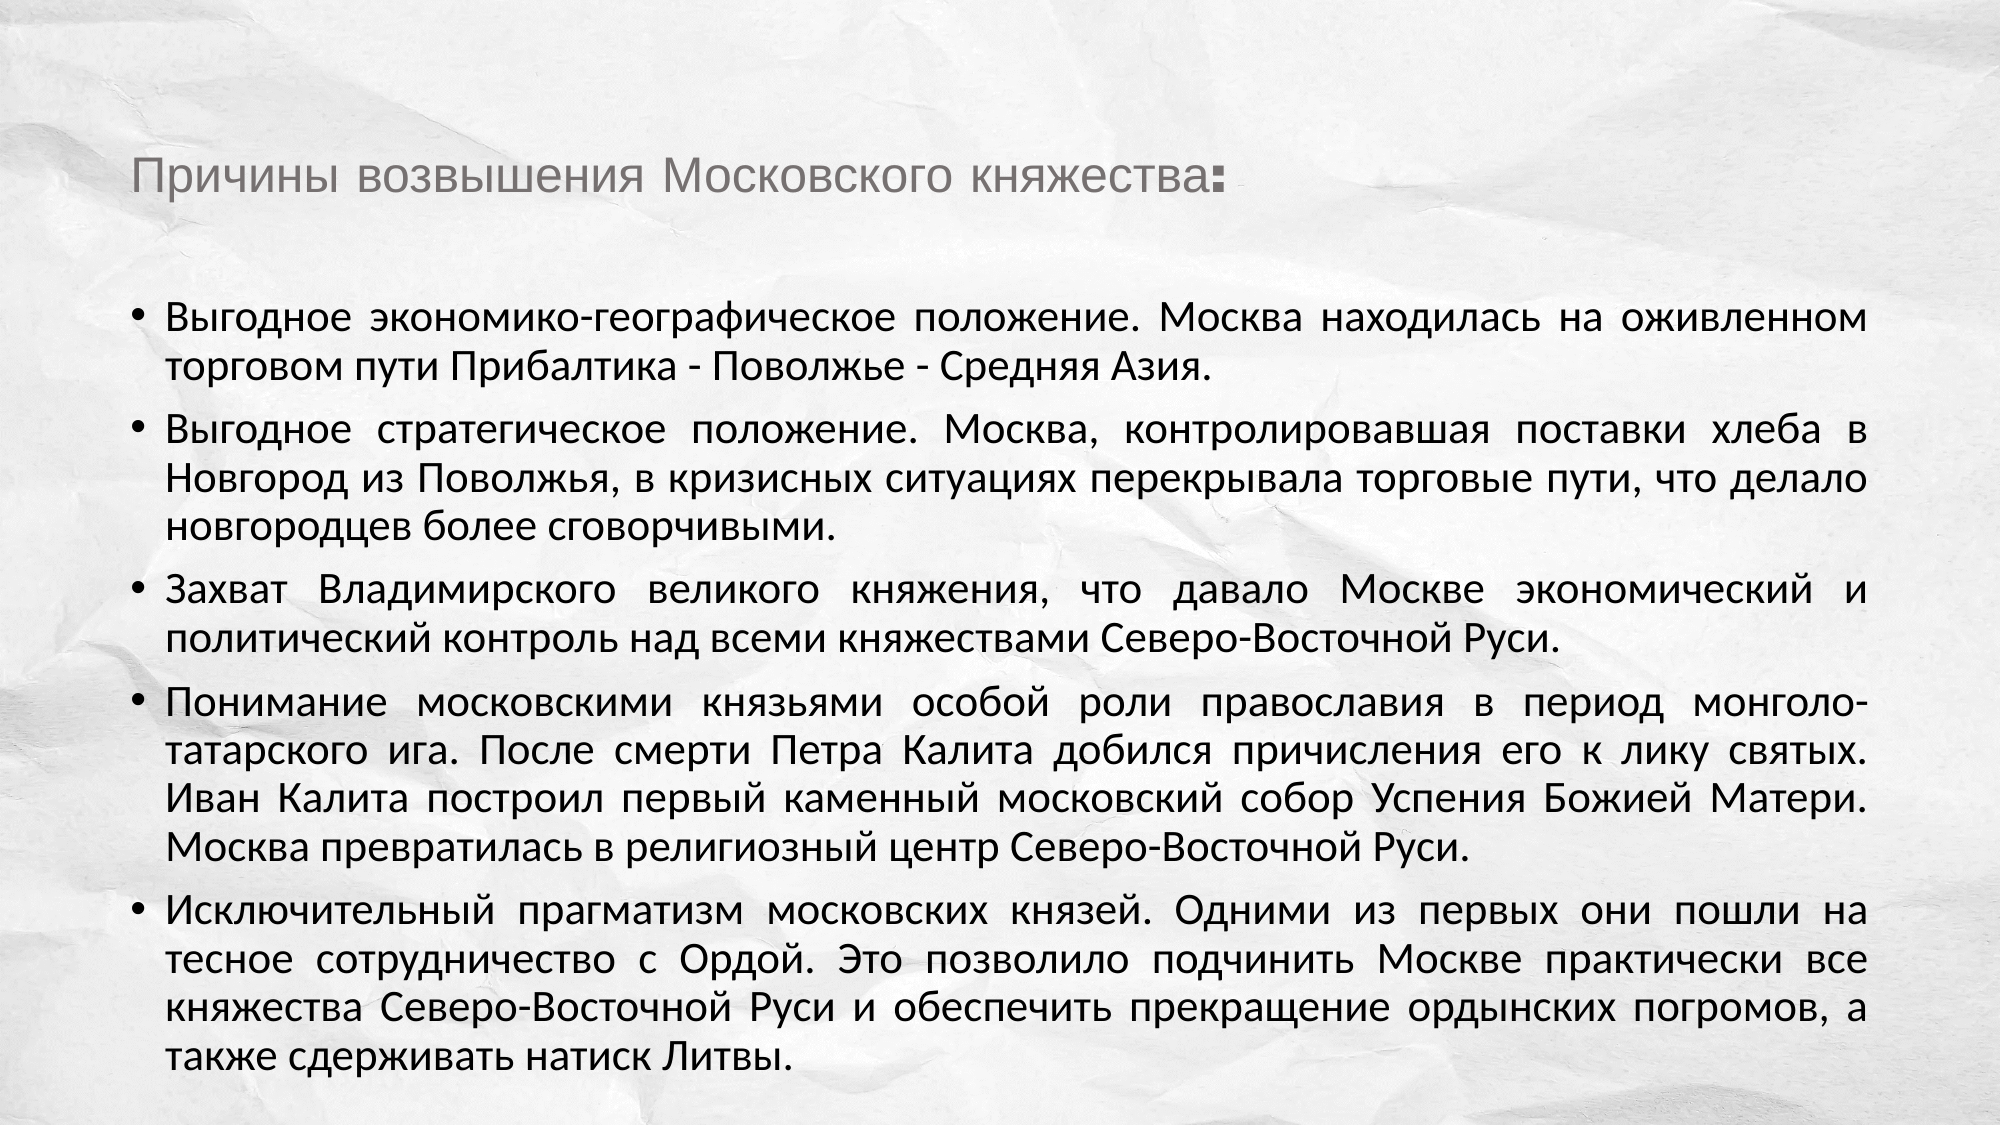

# Причины возвышения Московского княжества:
Выгодное экономико-географическое положение. Москва находилась на оживленном торговом пути Прибалтика - Поволжье - Средняя Азия.
Выгодное стратегическое положение. Москва, контролировавшая поставки хлеба в Новгород из Поволжья, в кризисных ситуациях перекрывала торговые пути, что делало новгородцев более сговорчивыми.
Захват Владимирского великого княжения, что давало Москве экономический и политический контроль над всеми княжествами Северо-Восточной Руси.
Понимание московскими князьями особой роли православия в период монголо-татарского ига. После смерти Петра Калита добился причисления его к лику святых. Иван Калита построил первый каменный московский собор Успения Божией Матери. Москва превратилась в религиозный центр Северо-Восточной Руси.
Исключительный прагматизм московских князей. Одними из первых они пошли на тесное сотрудничество с Ордой. Это позволило подчинить Москве практически все княжества Северо-Восточной Руси и обеспечить прекращение ордынских погромов, а также сдерживать натиск Литвы.